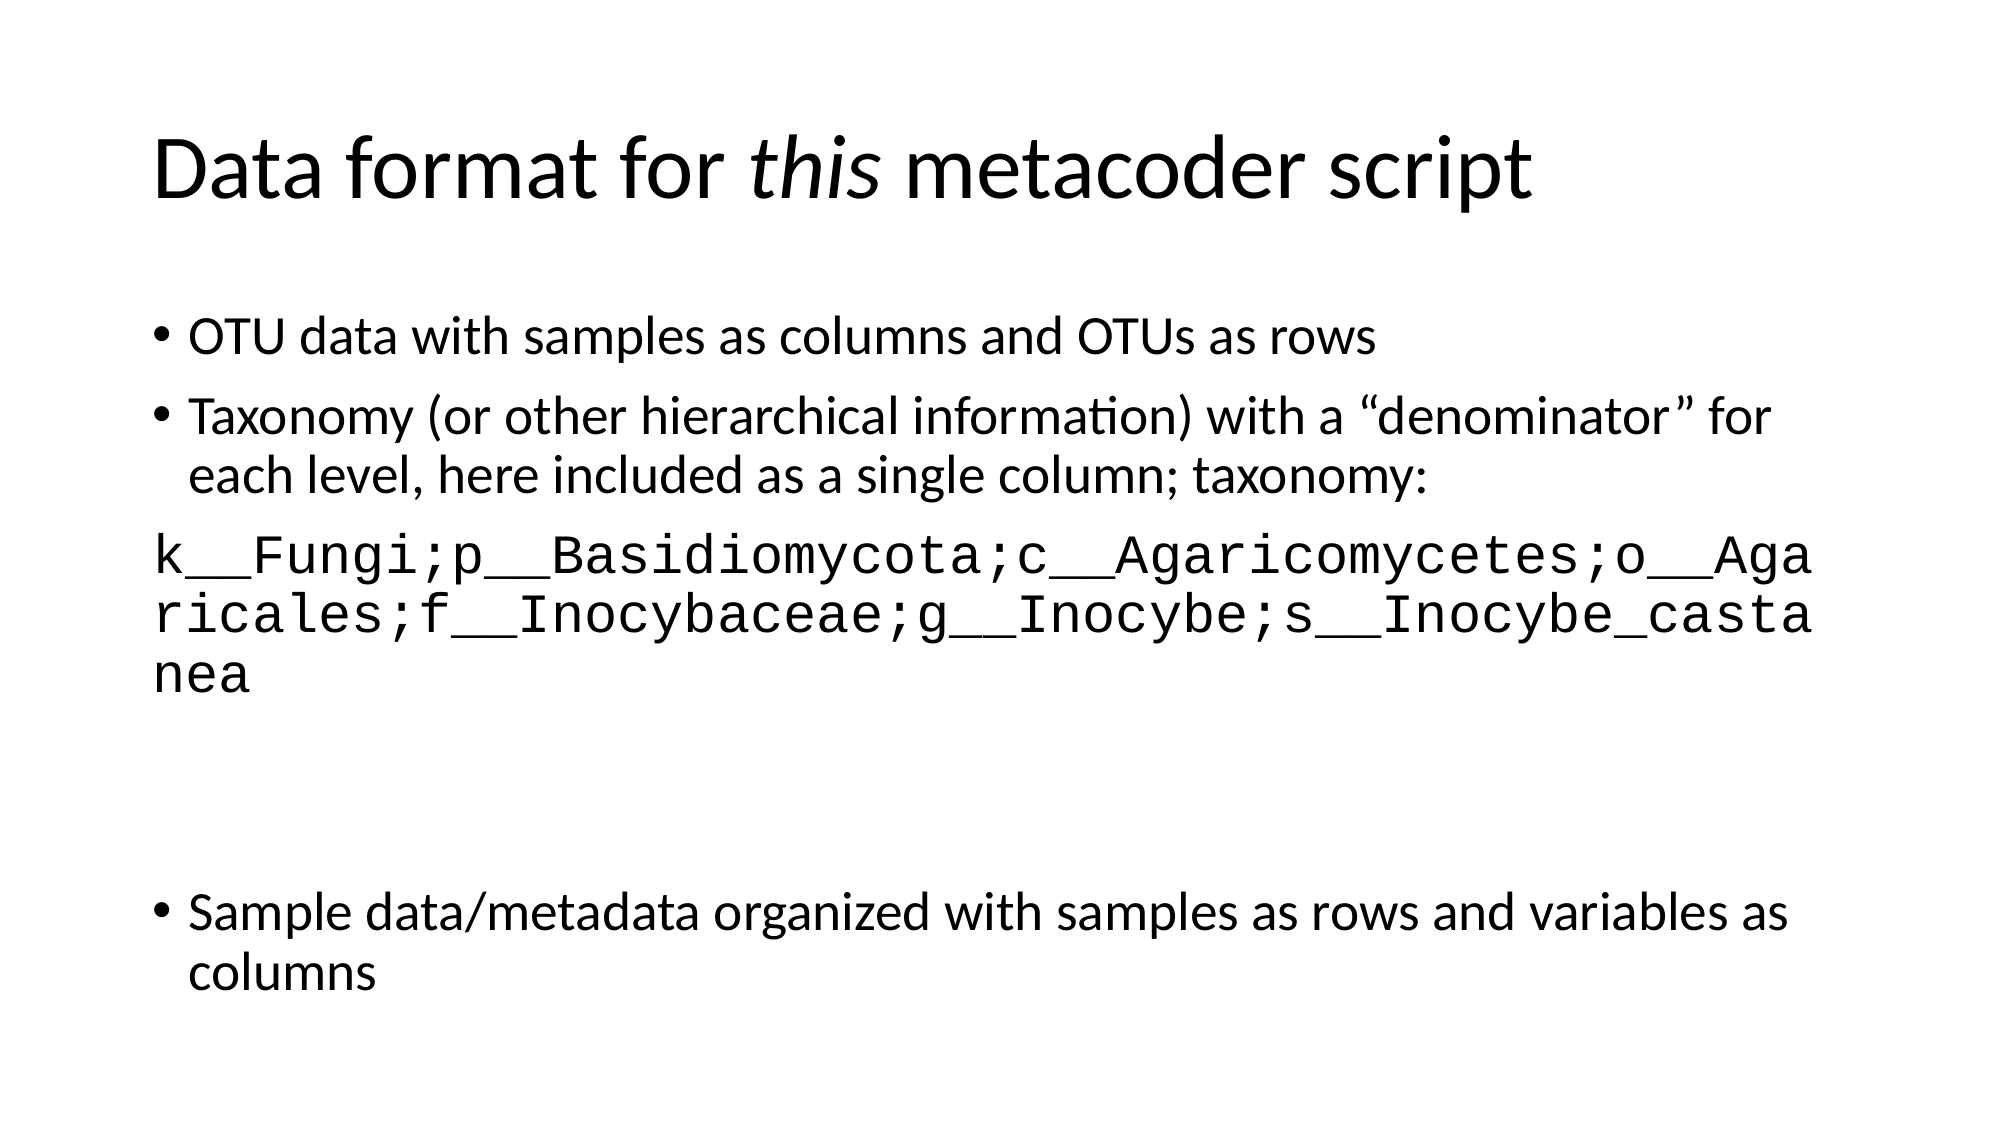

# Data format for this metacoder script
OTU data with samples as columns and OTUs as rows
Taxonomy (or other hierarchical information) with a “denominator” for each level, here included as a single column; taxonomy:
k__Fungi;p__Basidiomycota;c__Agaricomycetes;o__Agaricales;f__Inocybaceae;g__Inocybe;s__Inocybe_castanea

Sample data/metadata organized with samples as rows and variables as columns